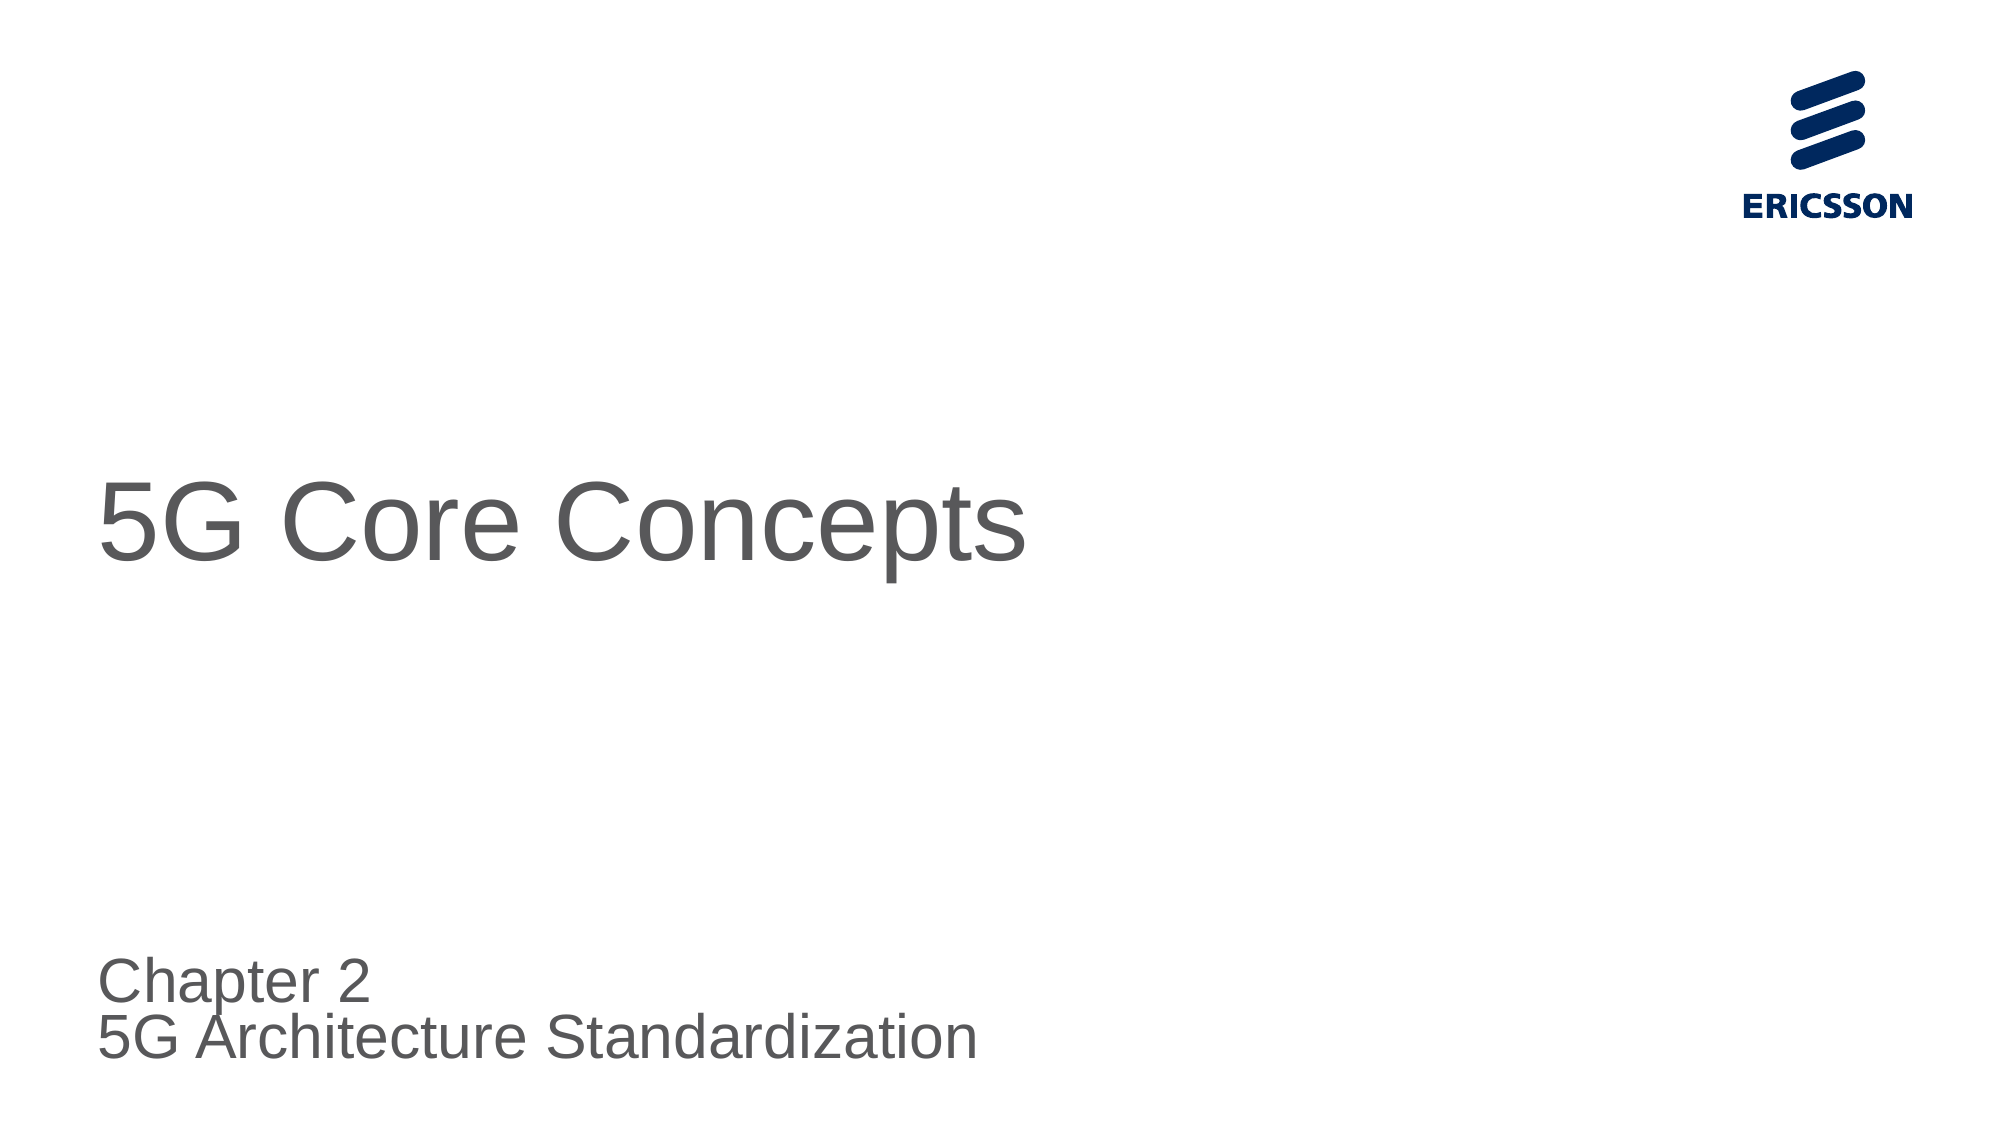

# 5G Core Concepts
Chapter 2
5G Architecture Standardization